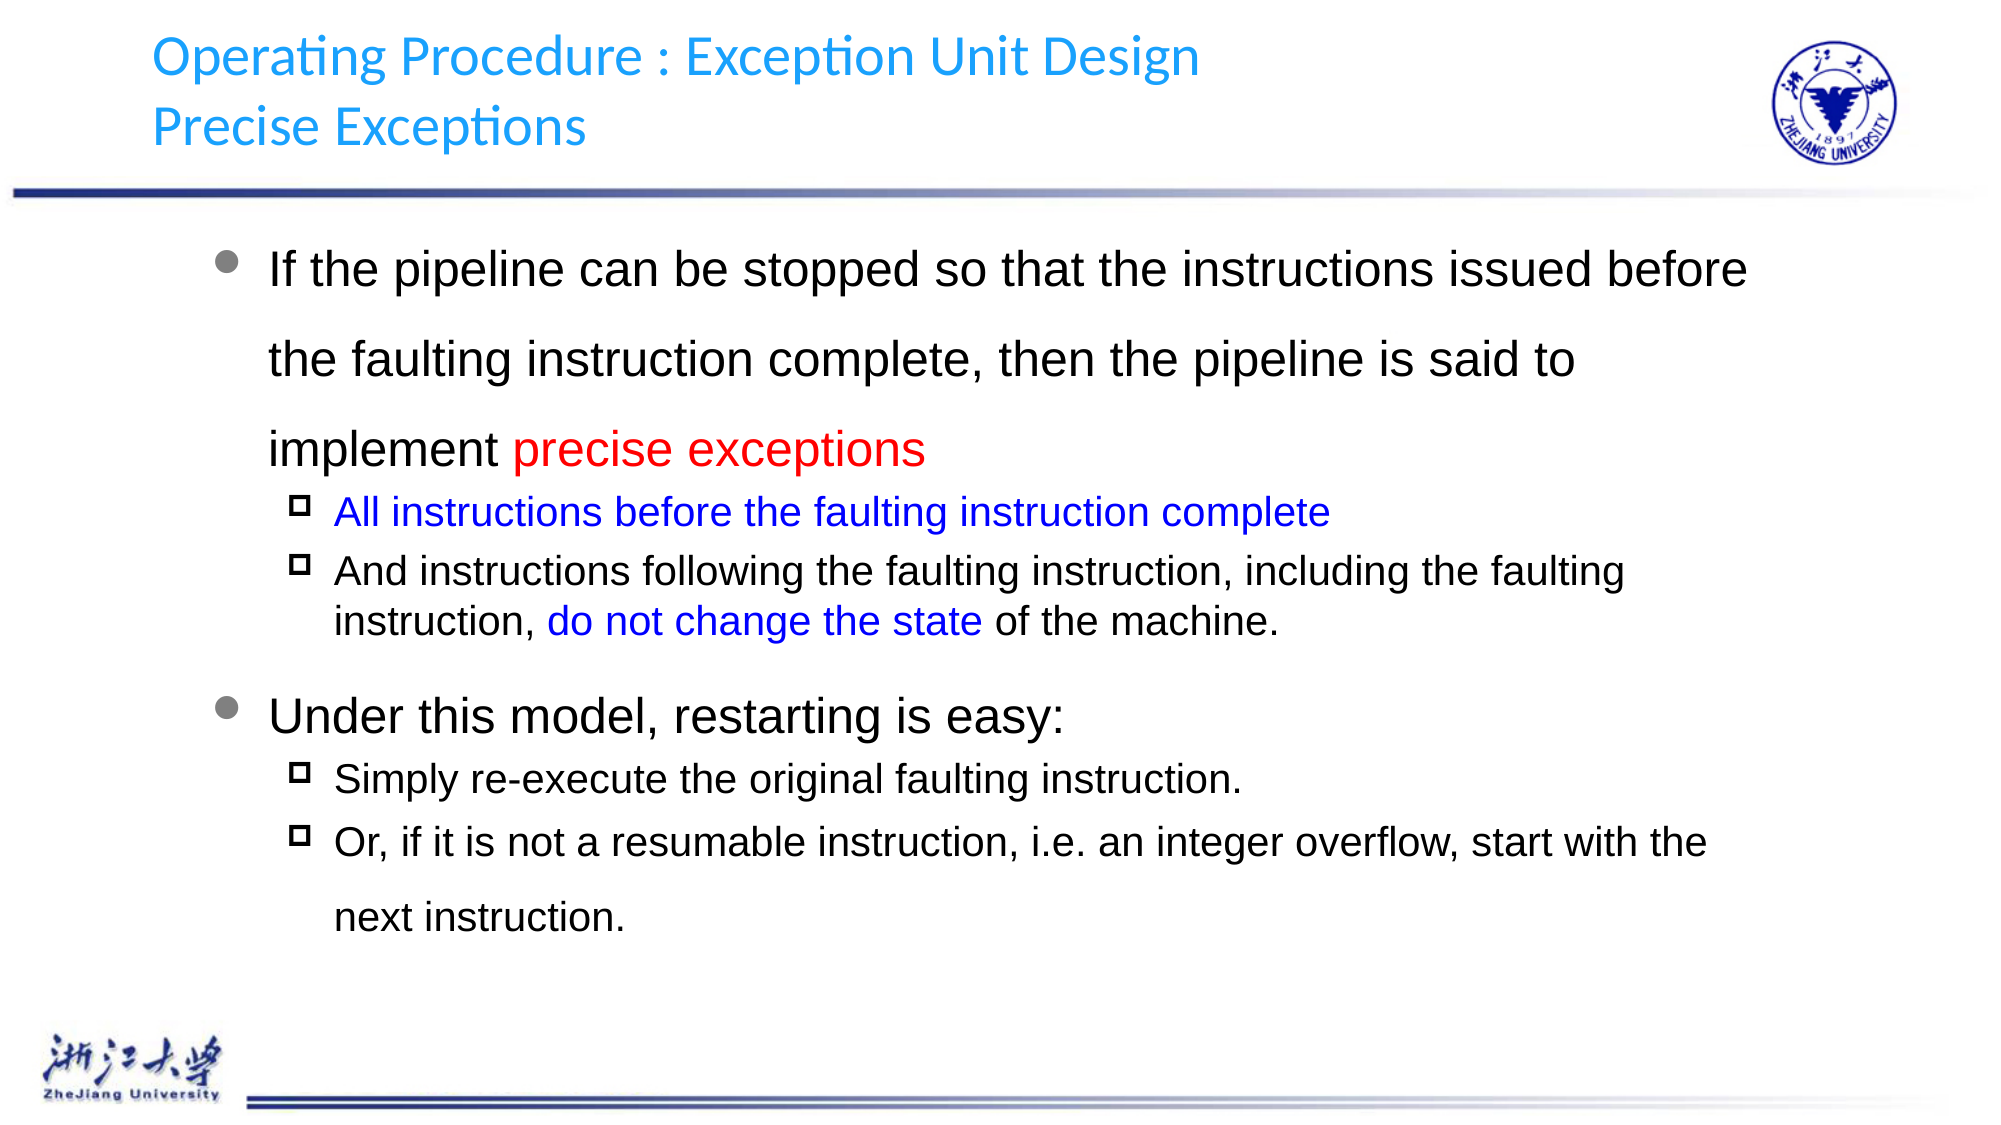

# Operating Procedure : Exception Unit Design Precise Exceptions
If the pipeline can be stopped so that the instructions issued before the faulting instruction complete, then the pipeline is said to implement precise exceptions
All instructions before the faulting instruction complete
And instructions following the faulting instruction, including the faulting instruction, do not change the state of the machine.
Under this model, restarting is easy:
Simply re-execute the original faulting instruction.
Or, if it is not a resumable instruction, i.e. an integer overflow, start with the next instruction.